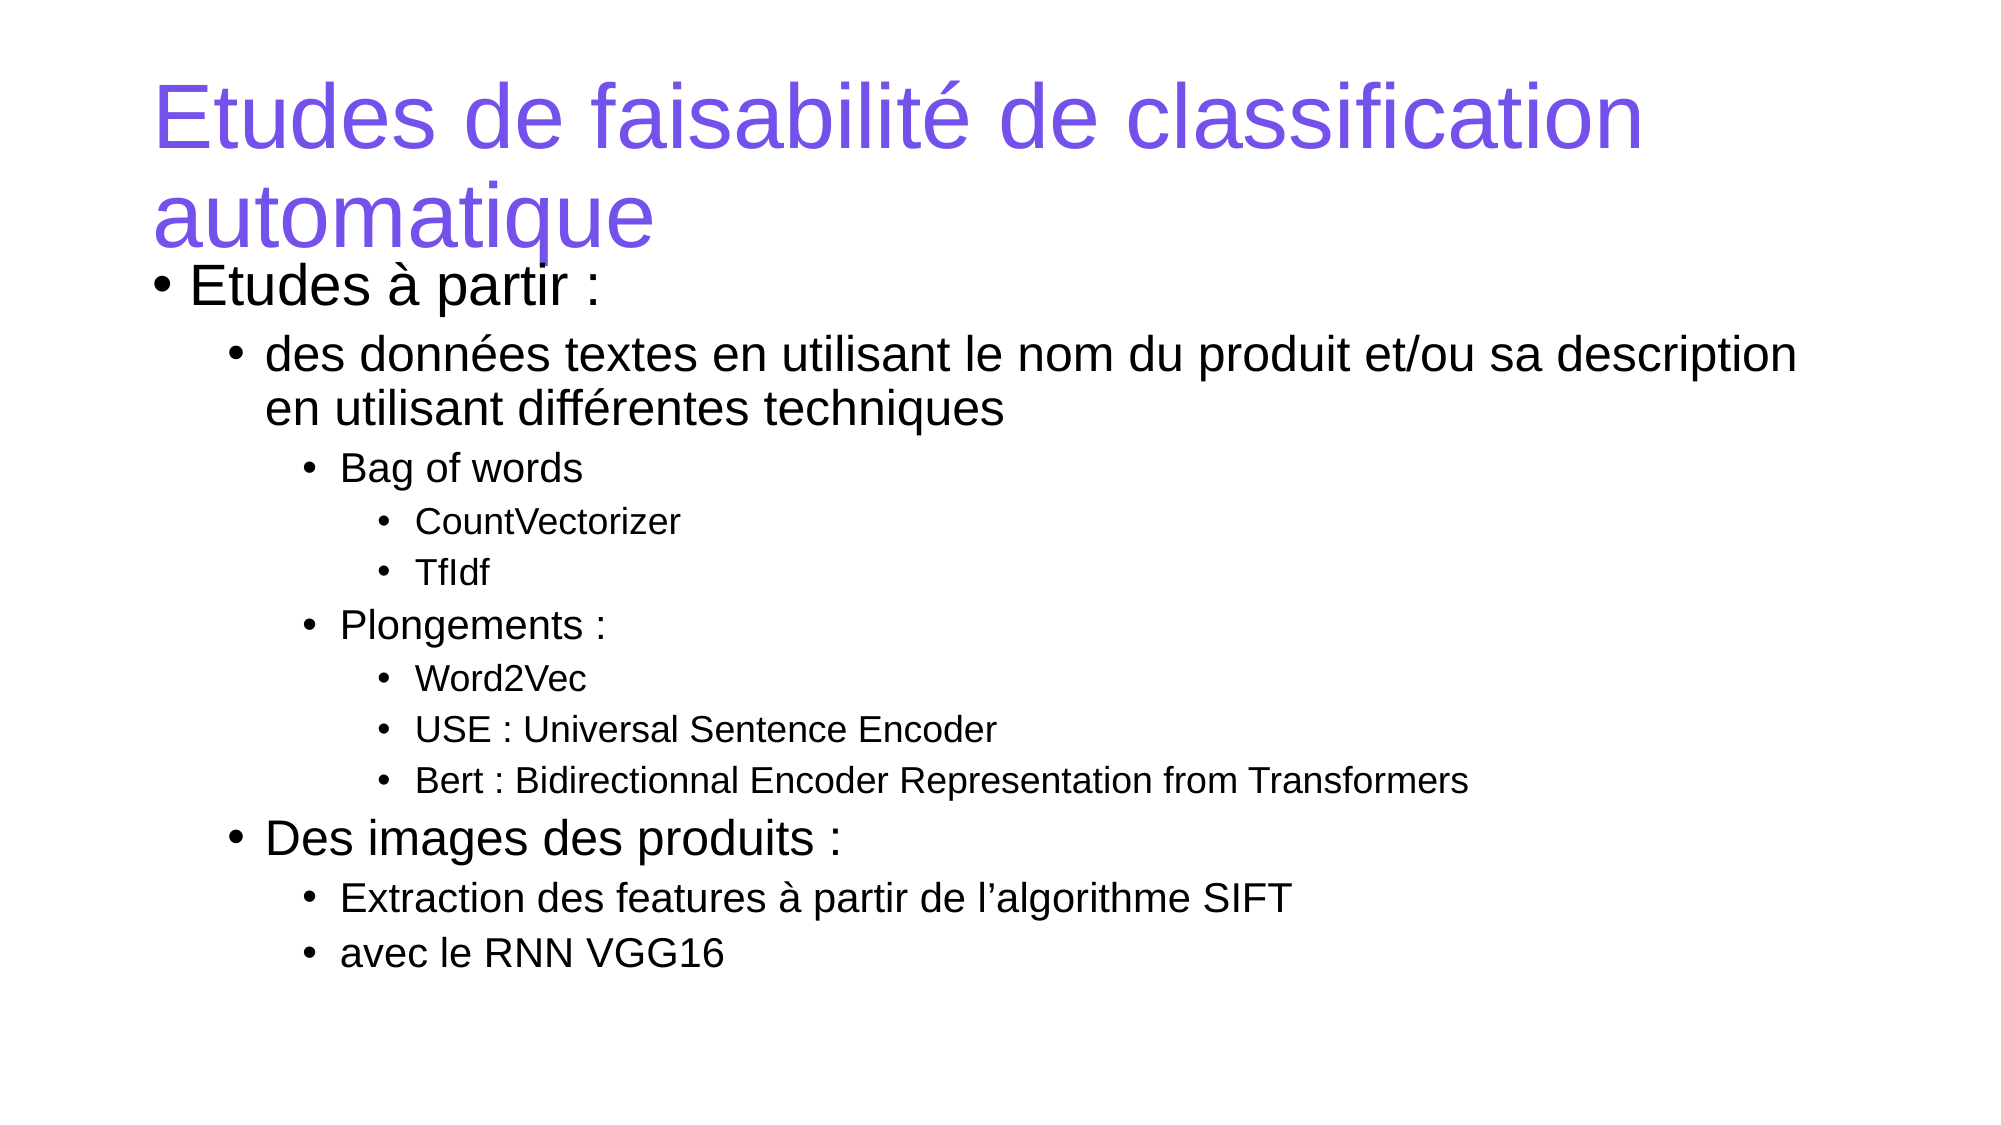

# Etudes de faisabilité de classification automatique
Etudes à partir :
des données textes en utilisant le nom du produit et/ou sa description en utilisant différentes techniques
Bag of words
CountVectorizer
TfIdf
Plongements :
Word2Vec
USE : Universal Sentence Encoder
Bert : Bidirectionnal Encoder Representation from Transformers
Des images des produits :
Extraction des features à partir de l’algorithme SIFT
avec le RNN VGG16
30